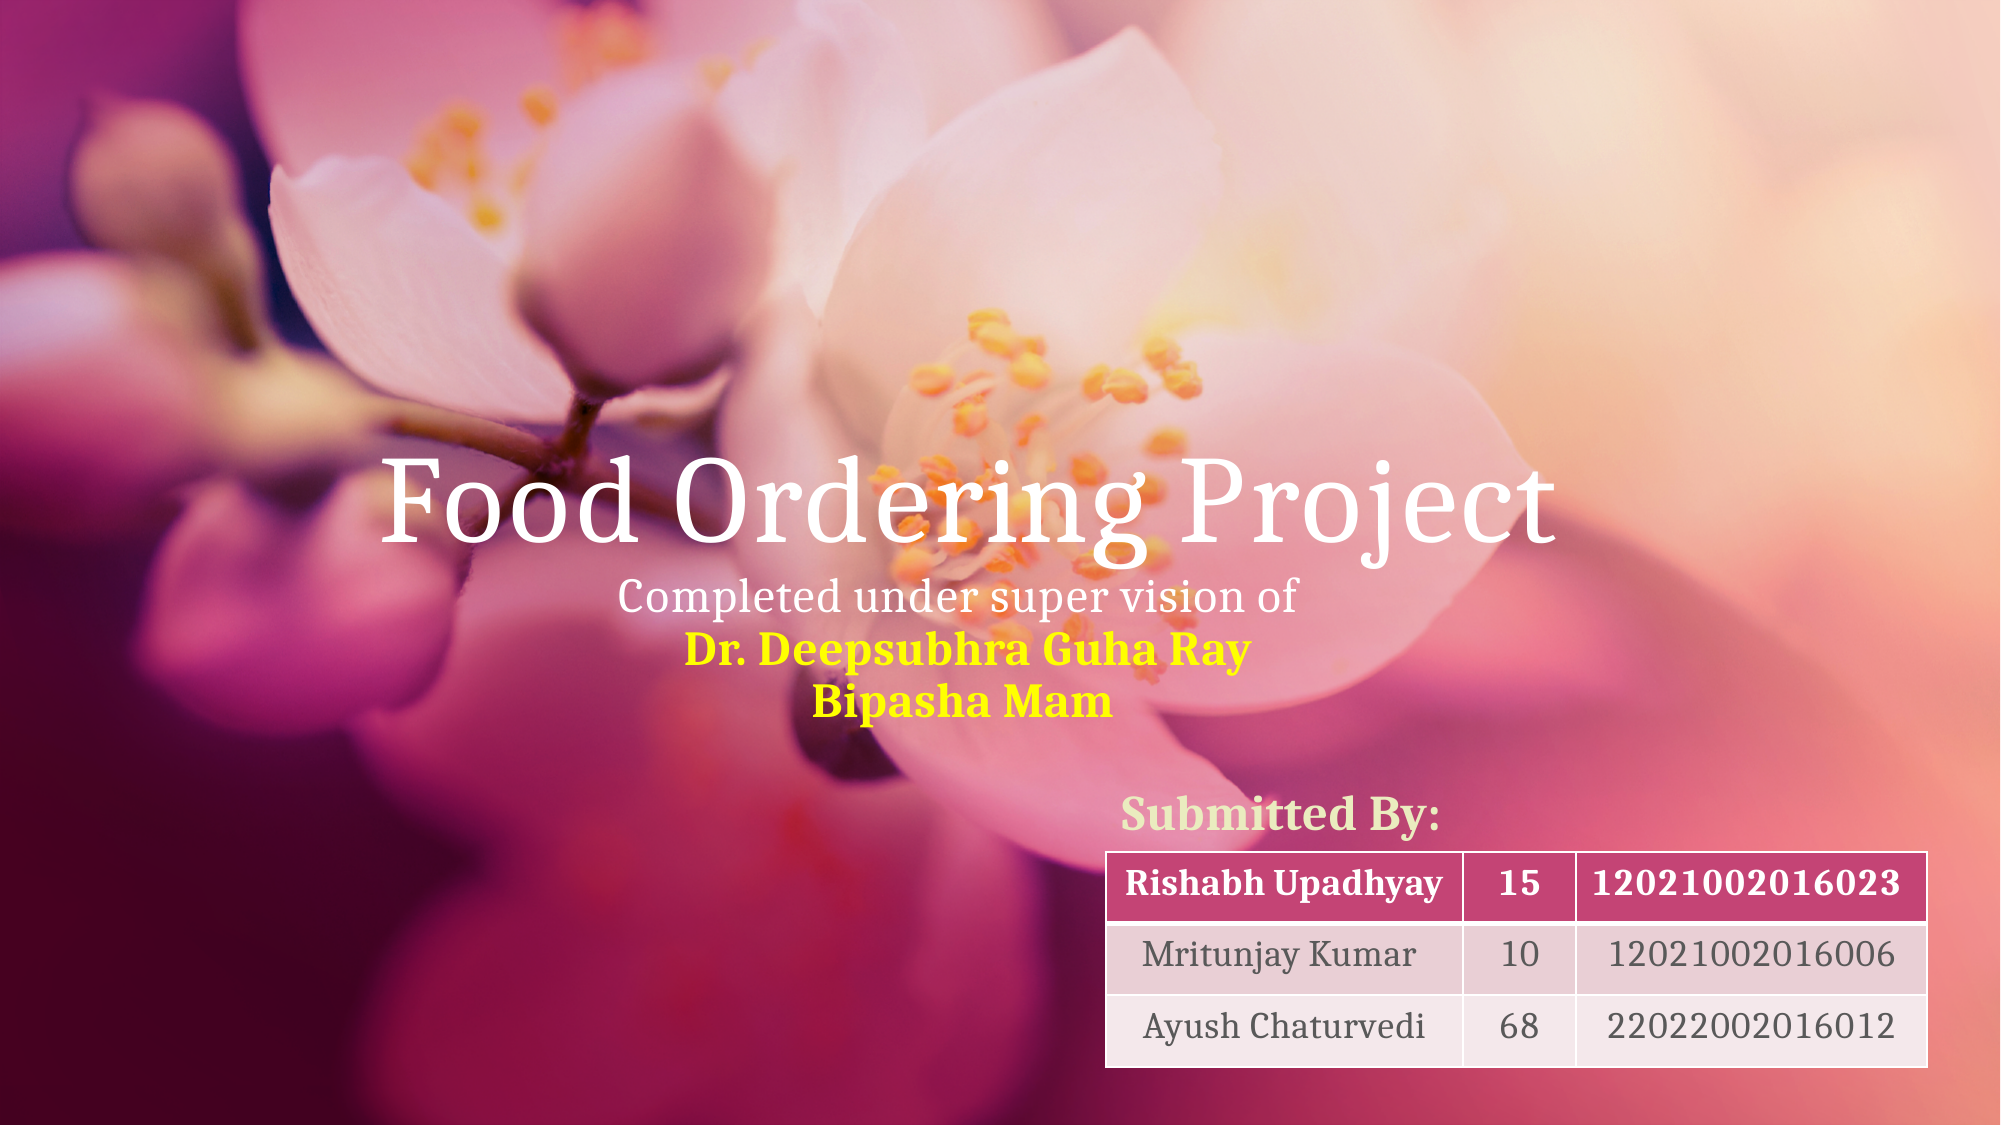

# Food Ordering Project
Completed under super vision of
Dr. Deepsubhra Guha Ray
Bipasha Mam
Submitted By:
| Rishabh Upadhyay | 15 | 12021002016023 |
| --- | --- | --- |
| Mritunjay Kumar | 10 | 12021002016006 |
| Ayush Chaturvedi | 68 | 22022002016012 |